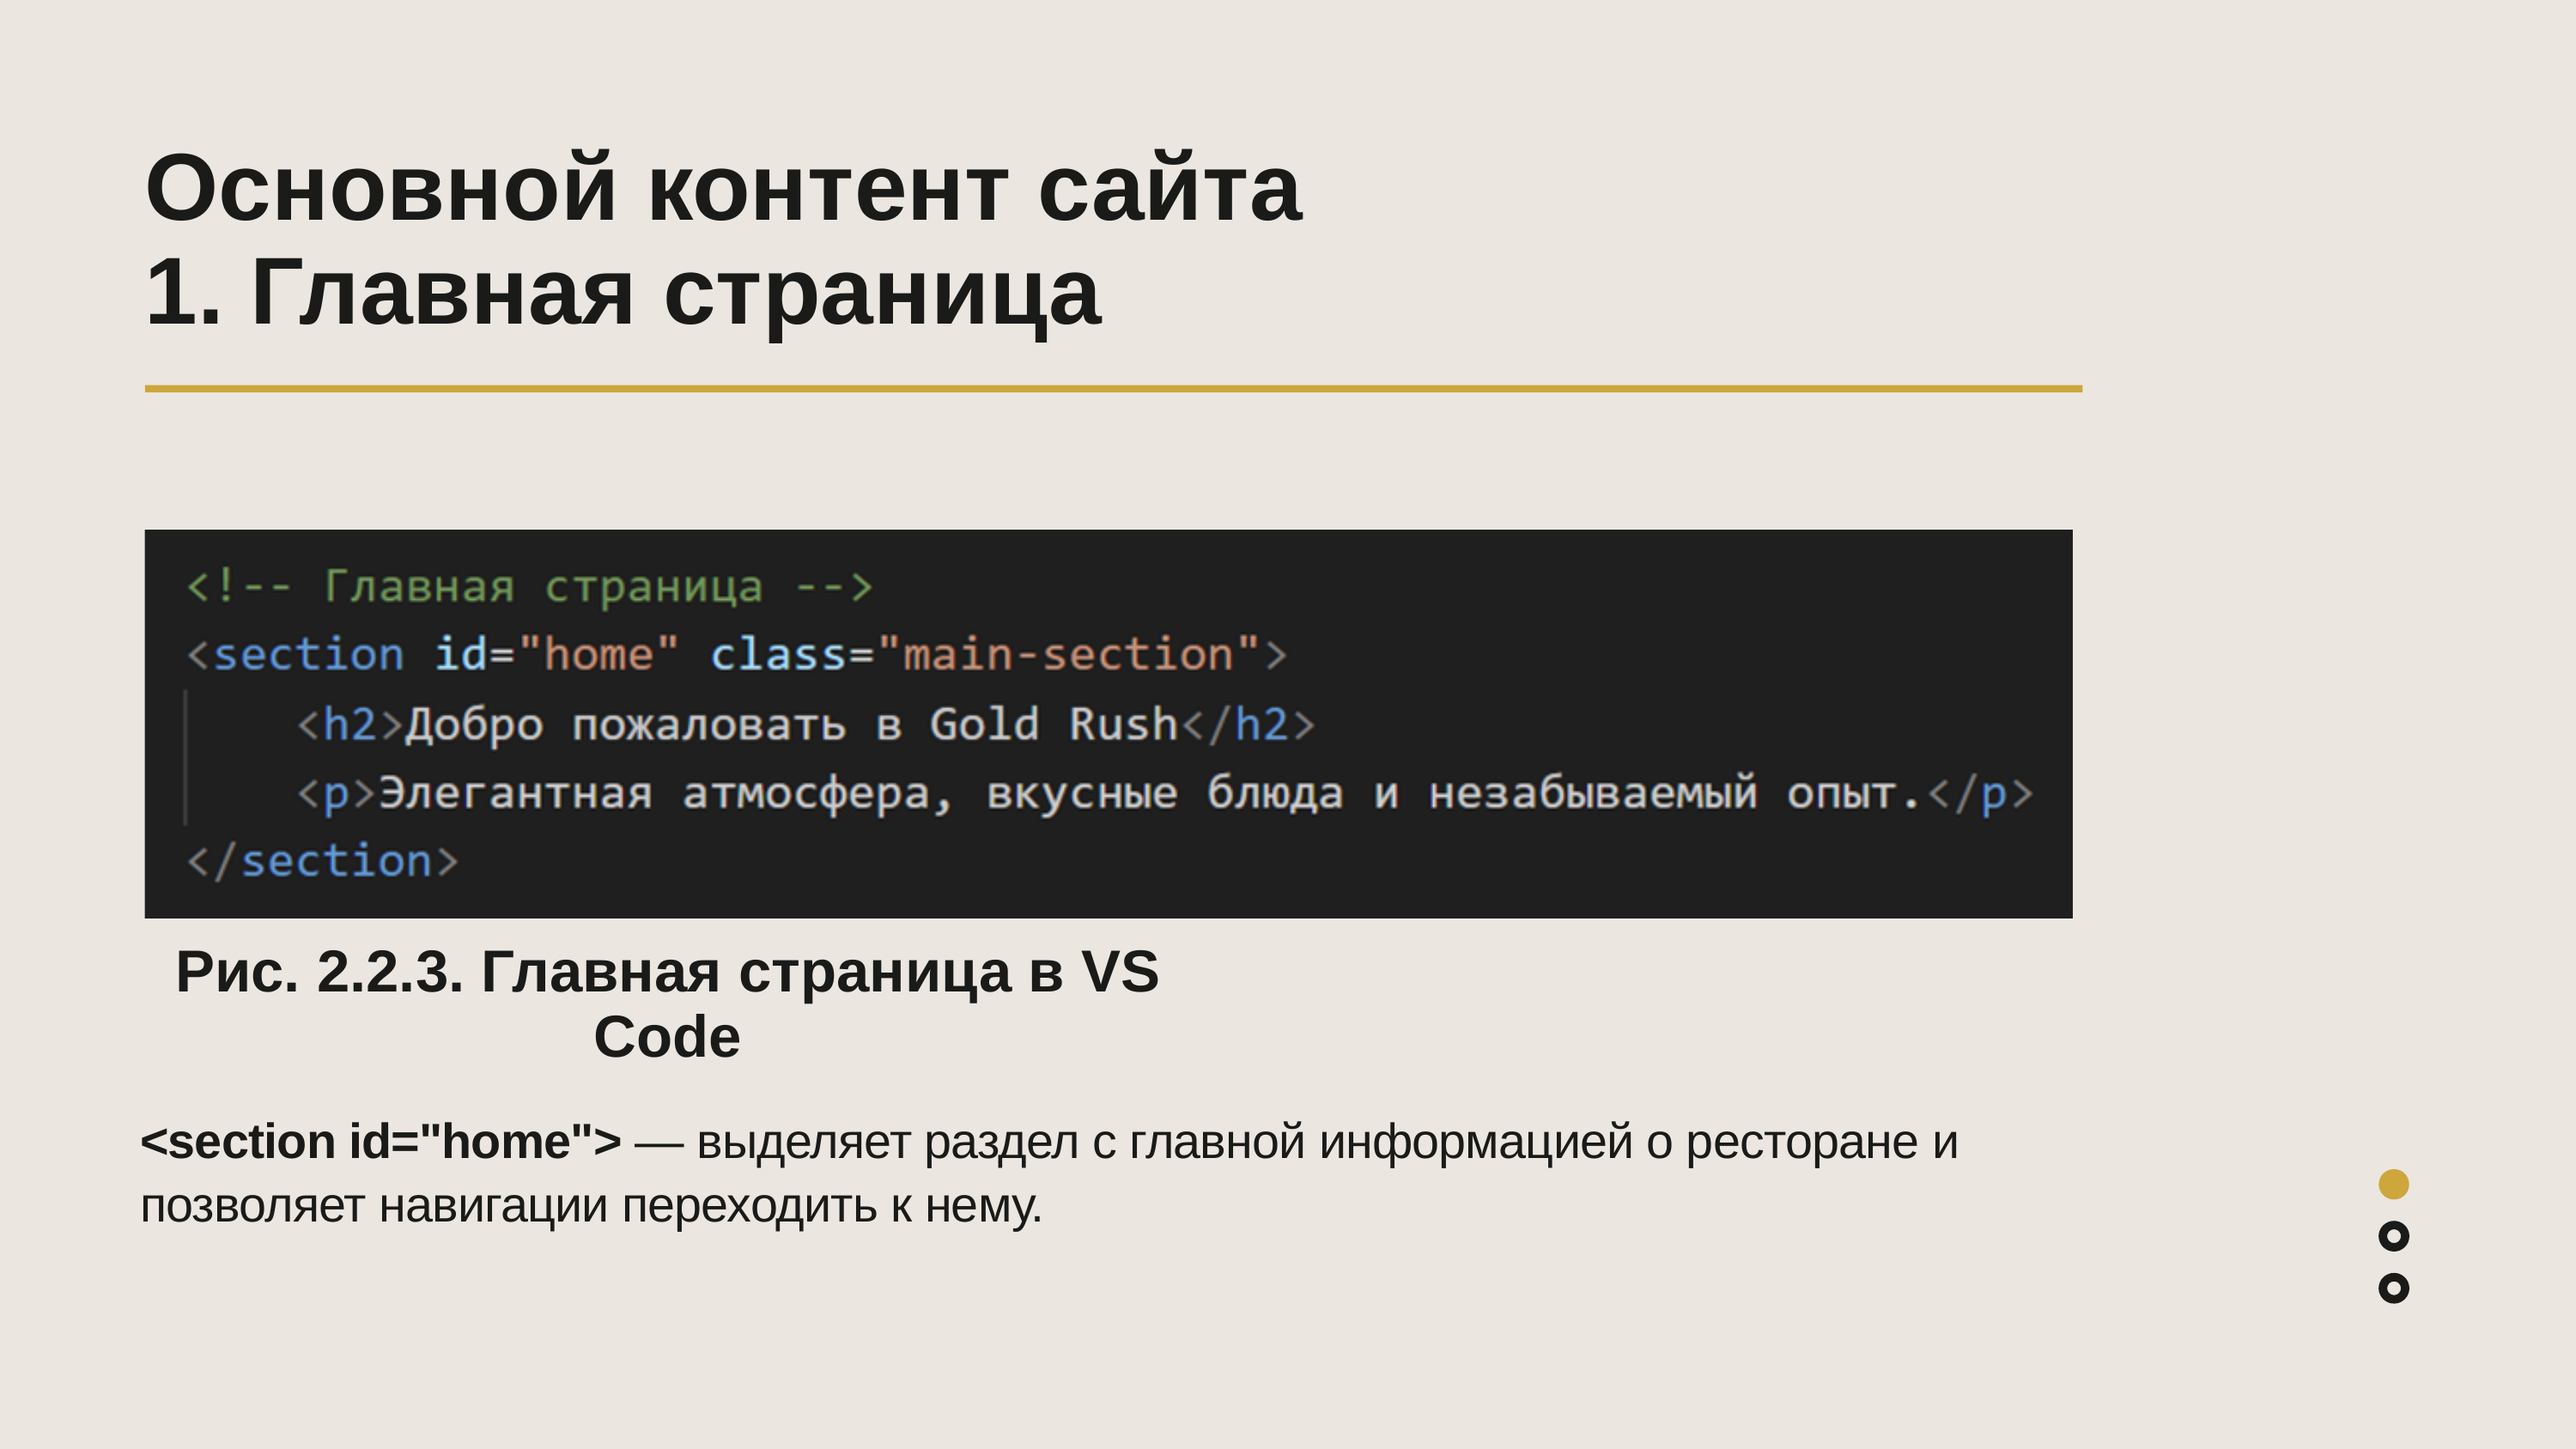

Основной контент сайта
1. Главная страница

Рис. 2.2.3. Главная страница в VS Code
<section id="home"> — выделяет раздел с главной информацией о ресторане и позволяет навигации переходить к нему.